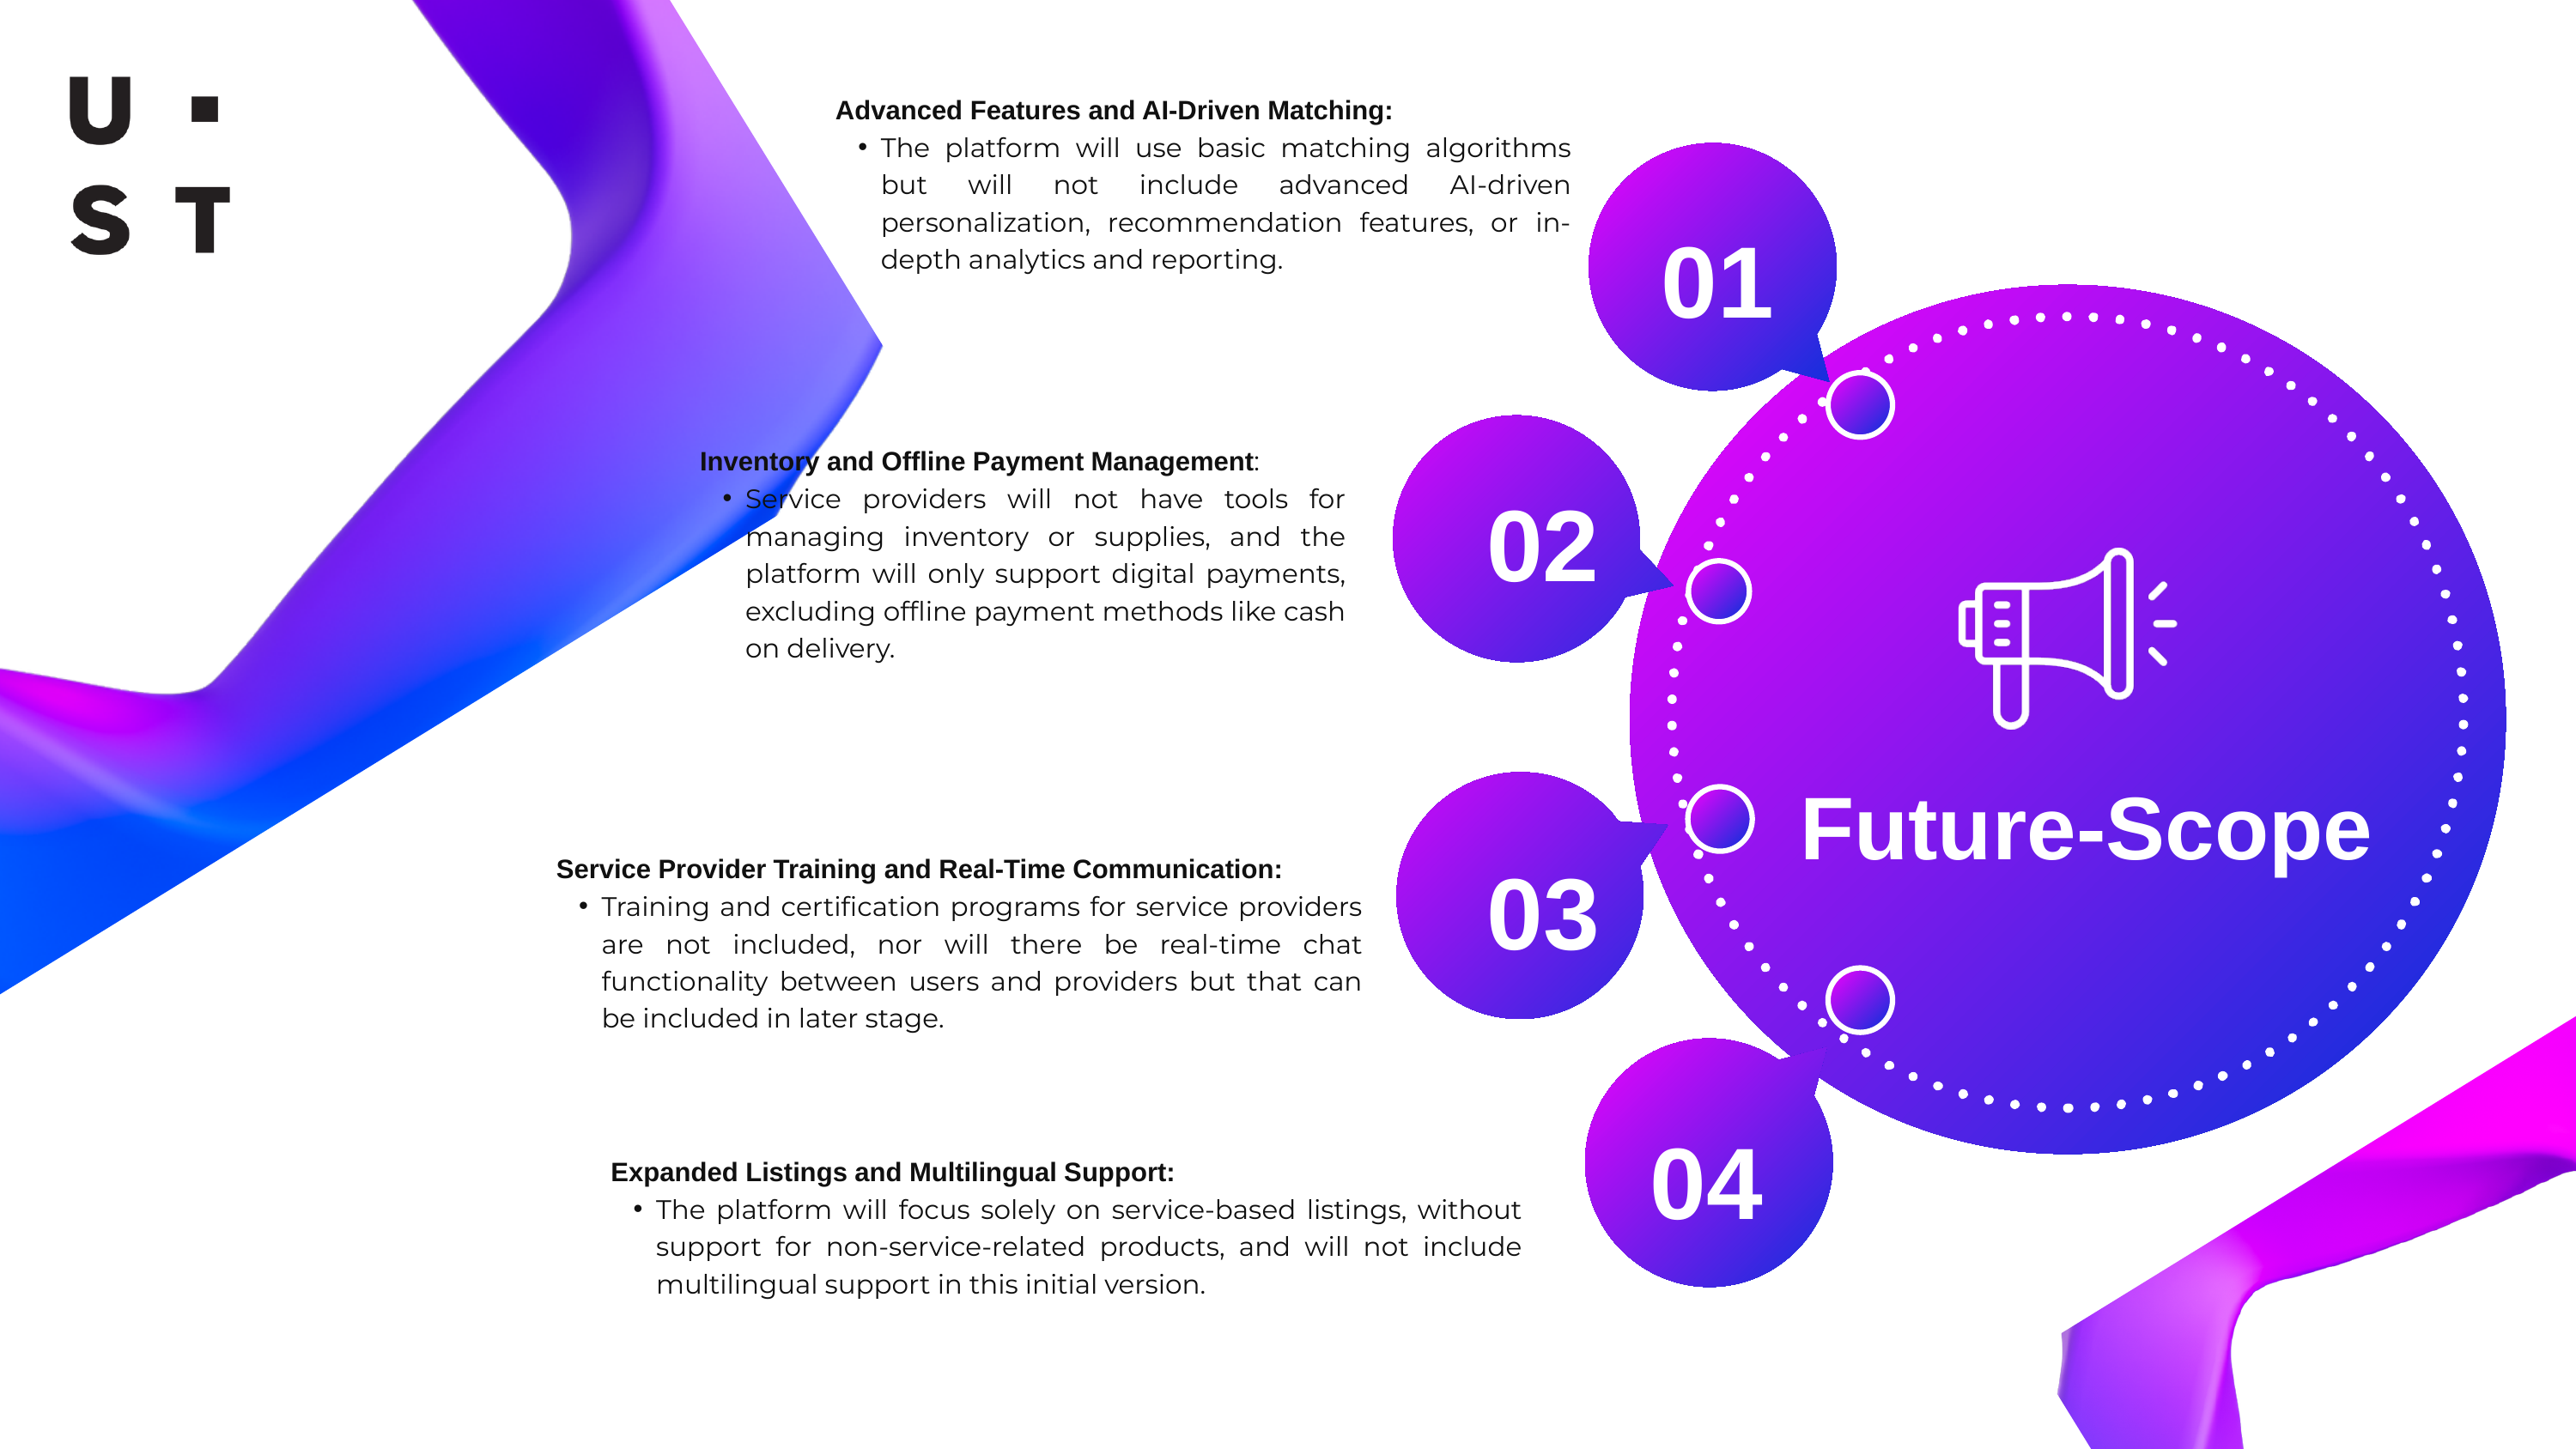

Advanced Features and AI-Driven Matching:
The platform will use basic matching algorithms but will not include advanced AI-driven personalization, recommendation features, or in-depth analytics and reporting.

01
01

02

Inventory and Offline Payment Management:
Service providers will not have tools for managing inventory or supplies, and the platform will only support digital payments, excluding offline payment methods like cash on delivery.

02

03

Future-Scope

03
Service Provider Training and Real-Time Communication:
Training and certification programs for service providers are not included, nor will there be real-time chat functionality between users and providers but that can be included in later stage.

04

Expanded Listings and Multilingual Support:
The platform will focus solely on service-based listings, without support for non-service-related products, and will not include multilingual support in this initial version.